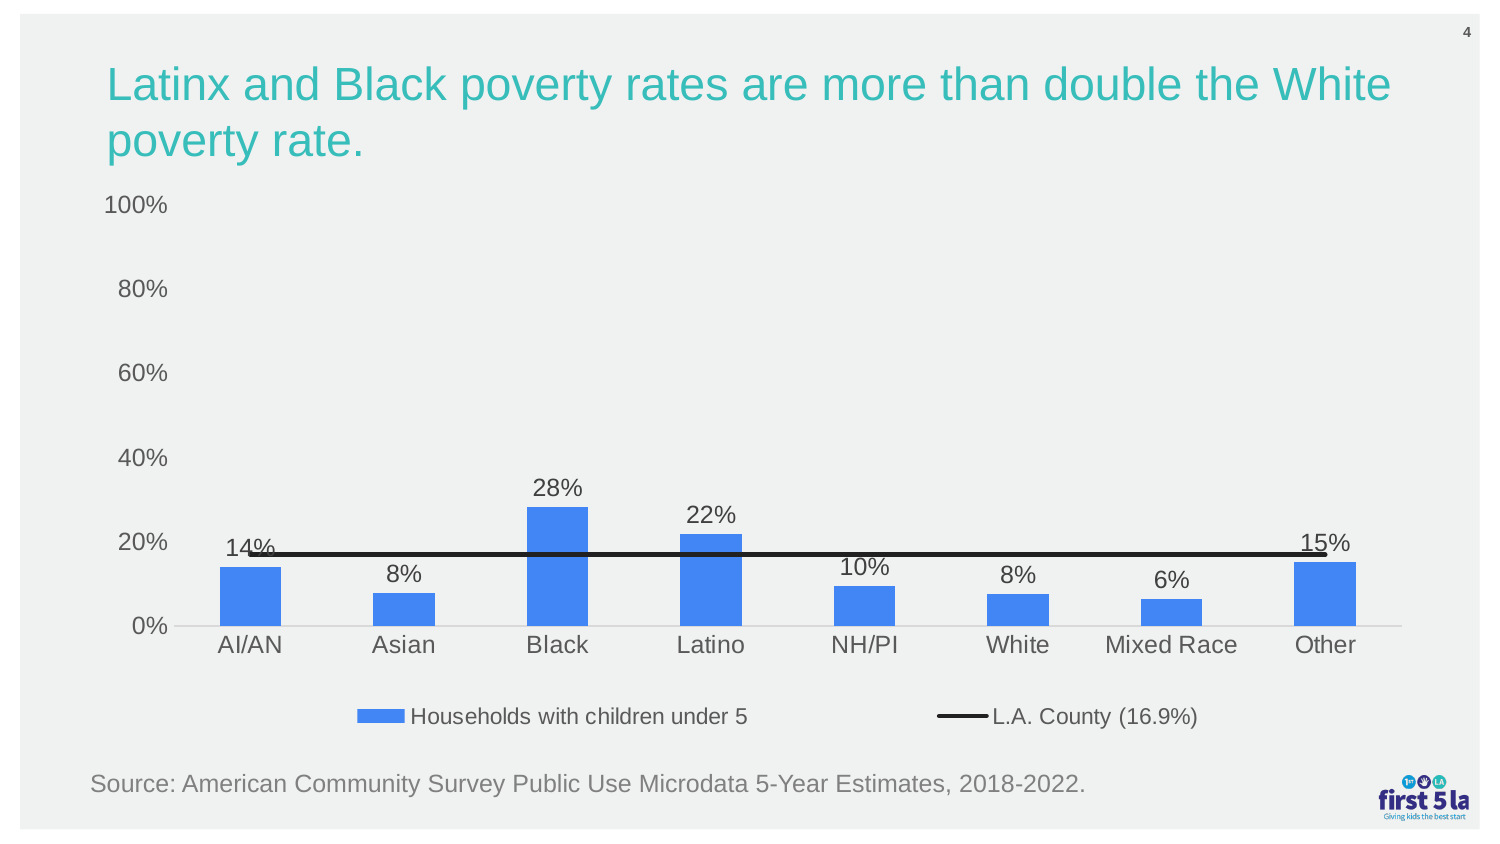

# Latinx and Black poverty rates are more than double the White poverty rate.

### Chart

| Category | Households with children under 5 | L.A. County (16.9%)  |
|---|---|---|
| AI/AN | 0.139 | 0.169 |
| Asian | 0.079 | 0.169 |
| Black | 0.283 | 0.169 |
| Latino | 0.218 | 0.169 |
| NH/PI | 0.096 | 0.169 |
| White | 0.075 | 0.169 |
| Mixed Race | 0.064 | 0.169 |
| Other | 0.152 | 0.169 |
Source: American Community Survey Public Use Microdata 5-Year Estimates, 2018-2022.